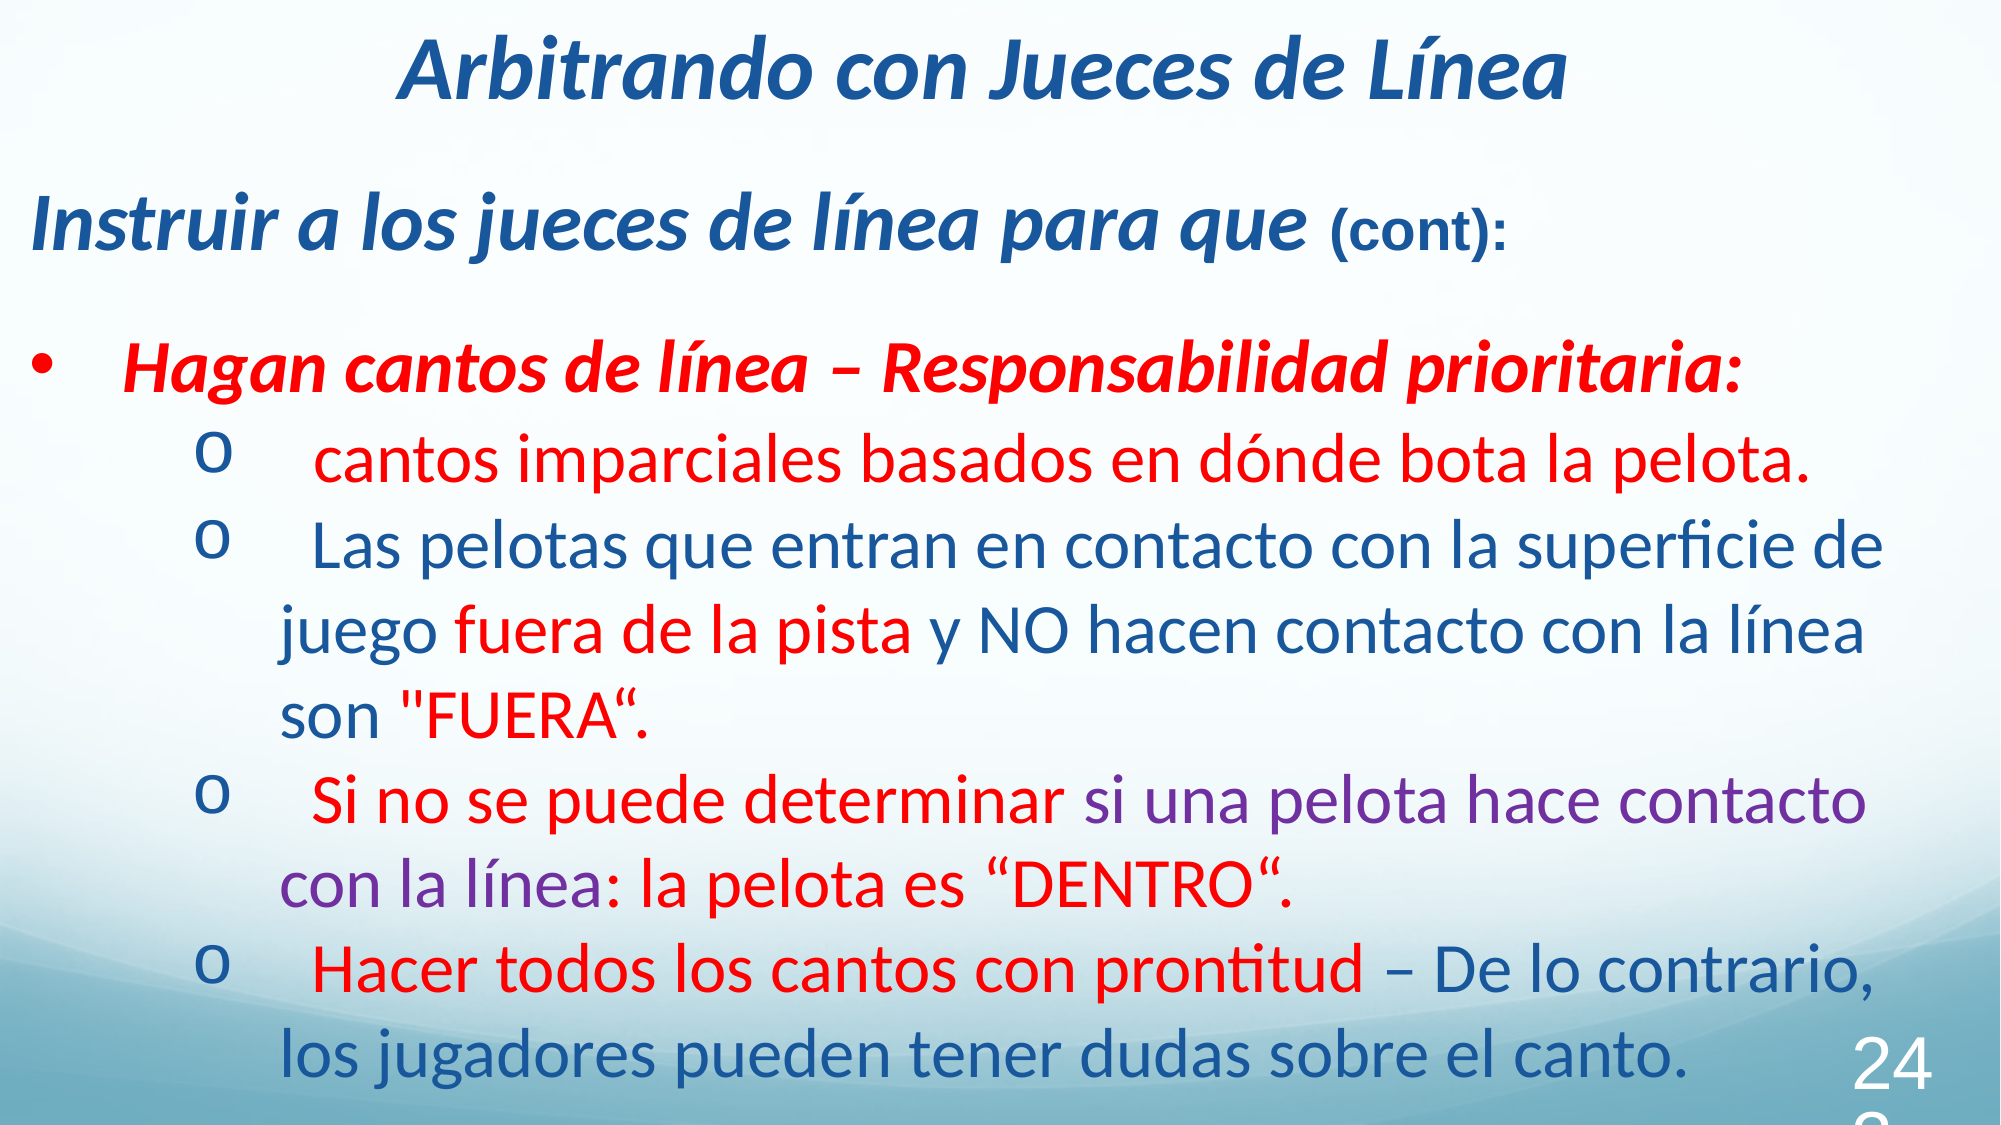

Arbitrando con Jueces de Línea

Instruir a los jueces de línea para que (cont):

Hagan cantos de línea – Responsabilidad prioritaria:
  cantos imparciales basados en dónde bota la pelota.
  Las pelotas que entran en contacto con la superficie de juego fuera de la pista y NO hacen contacto con la línea son "FUERA“.
  Si no se puede determinar si una pelota hace contacto con la línea: la pelota es “DENTRO“.
  Hacer todos los cantos con prontitud – De lo contrario, los jugadores pueden tener dudas sobre el canto.
242